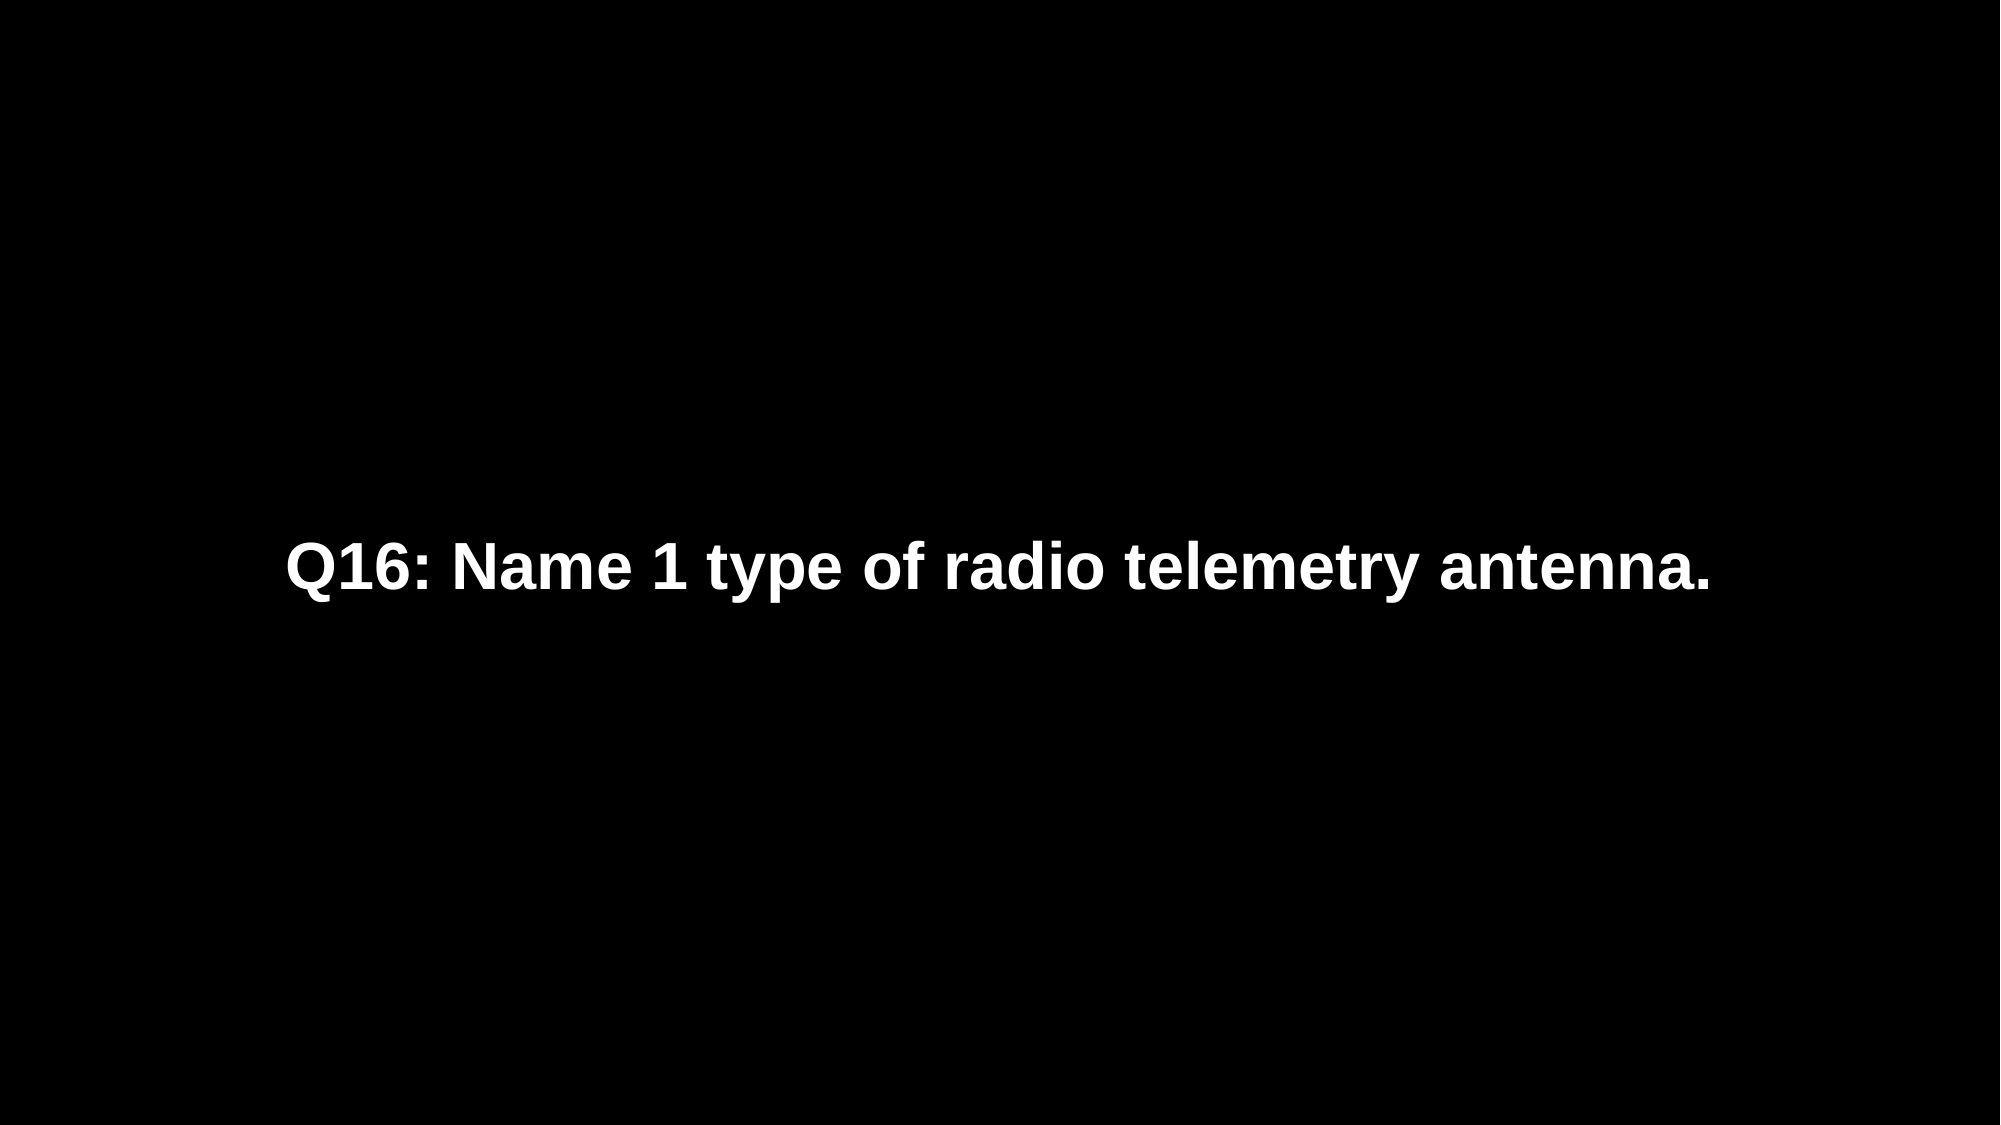

Q16: Name 1 type of radio telemetry antenna.